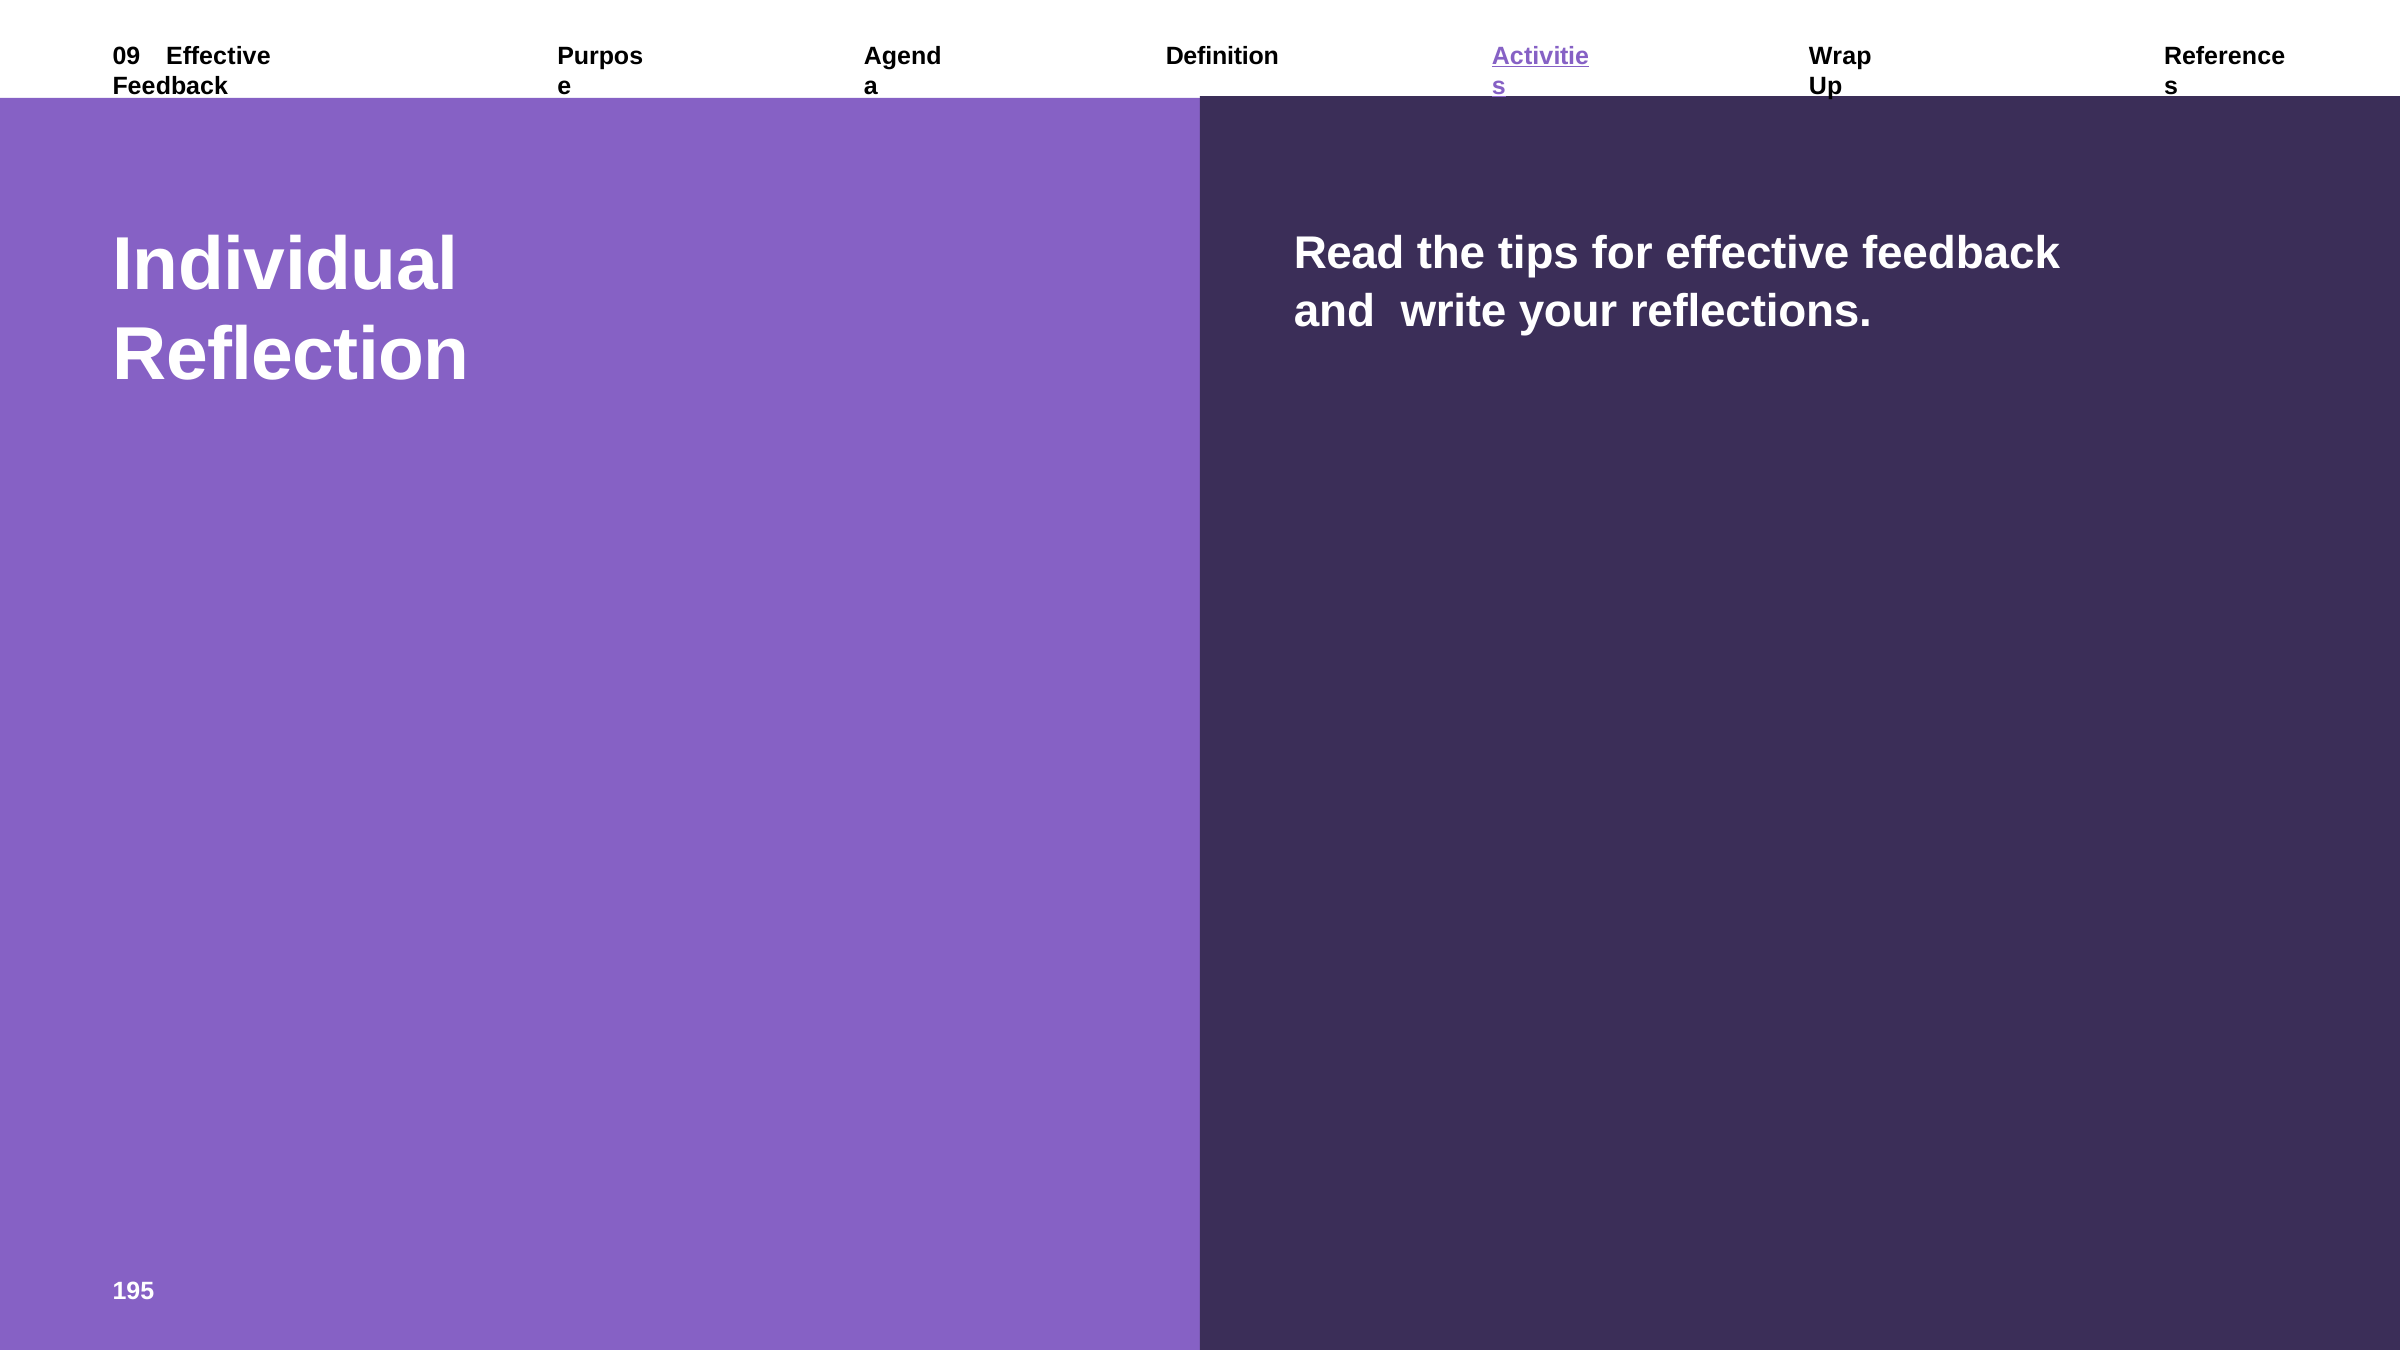

09	Effective	Feedback
Purpose
Agenda
Definition
Activities
Wrap	Up
References

Individual Reflection
Read the tips for effective feedback and  write your reflections.
195